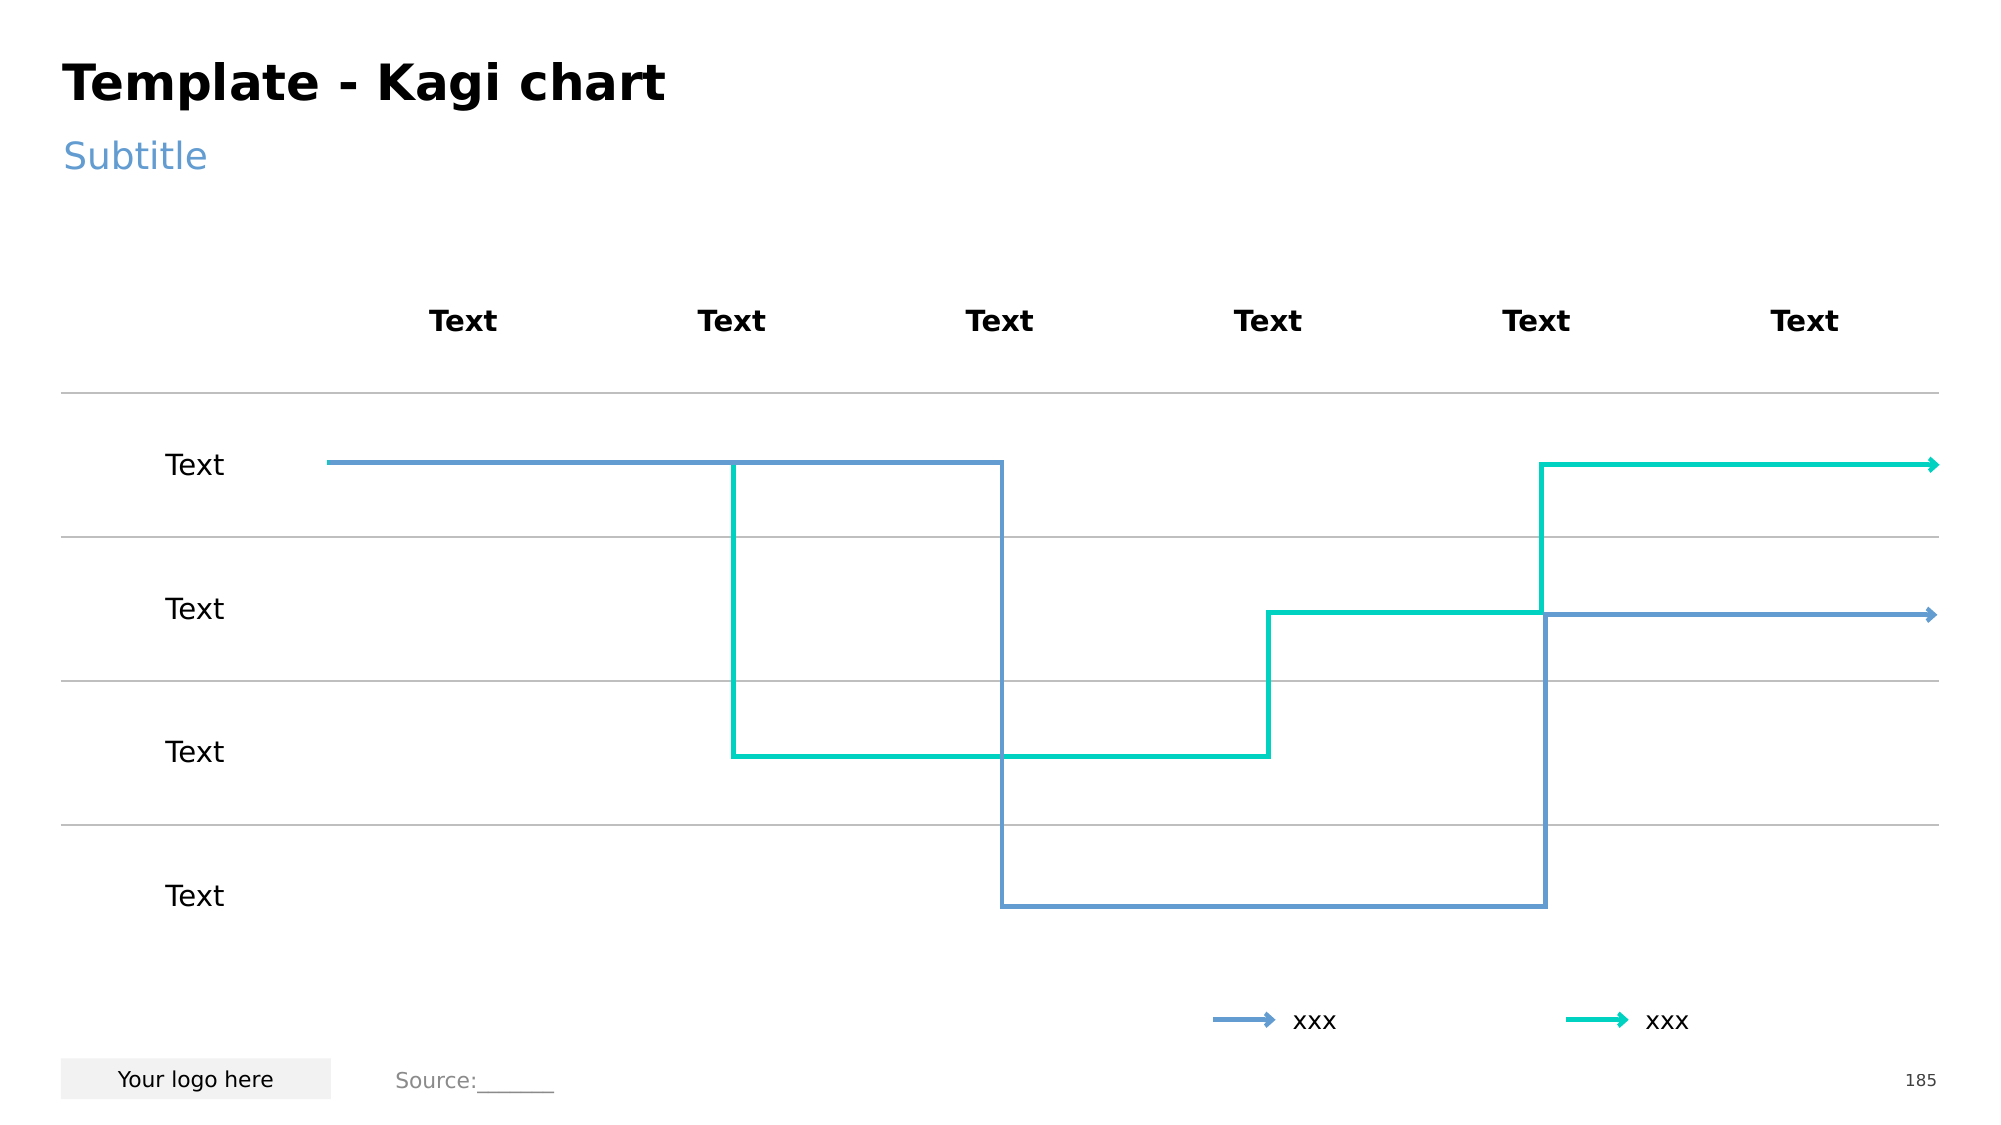

# Template - Kagi chart
Subtitle

|  | Text | Text | Text | Text | Text | Text |
| --- | --- | --- | --- | --- | --- | --- |
| Text |  |  |  |  |  |  |
| Text |  |  |  |  |  |  |
| Text |  |  |  |  |  |  |
| Text |  |  |  |  |  |  |

xxx
xxx
Source:_______